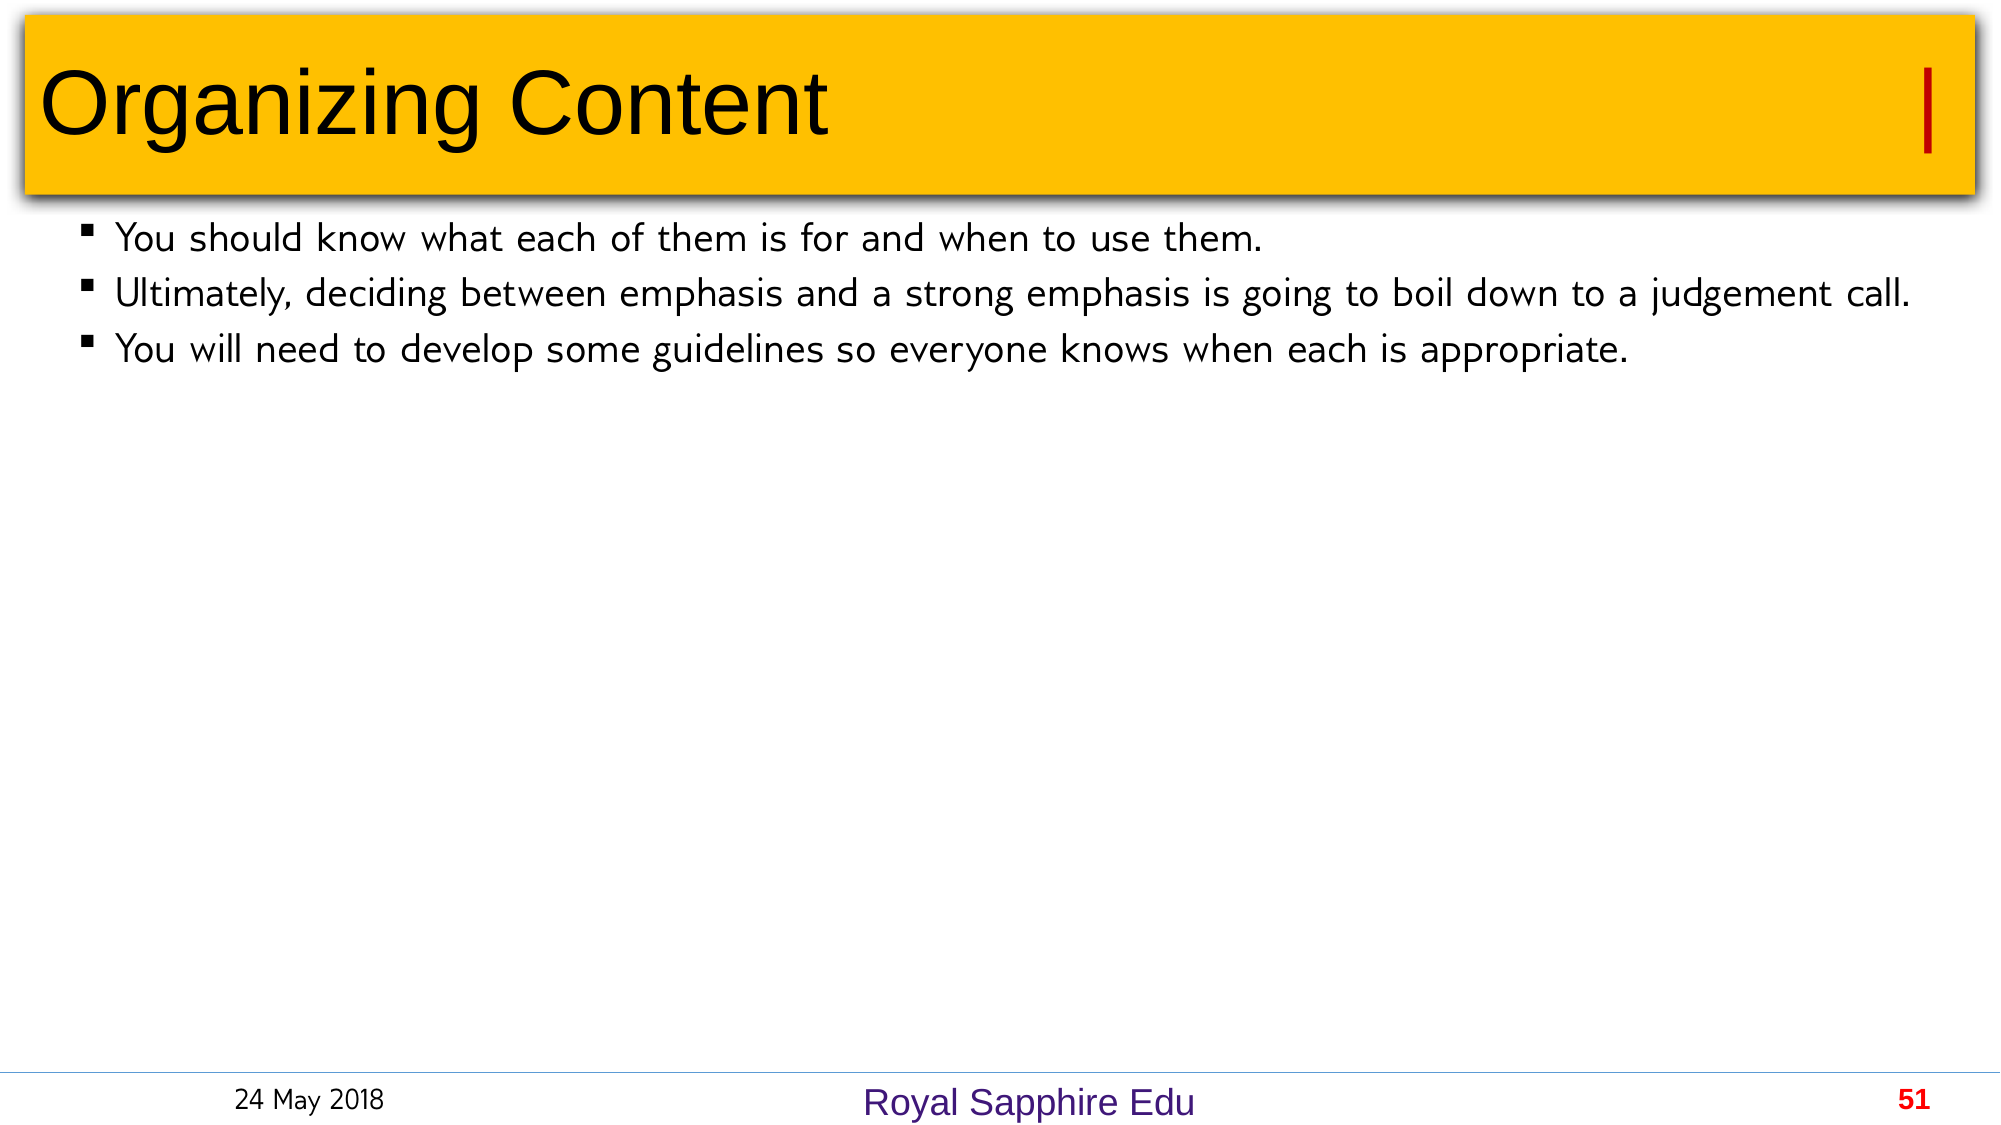

# Organizing Content							   |
You should know what each of them is for and when to use them.
Ultimately, deciding between emphasis and a strong emphasis is going to boil down to a judgement call.
You will need to develop some guidelines so everyone knows when each is appropriate.
24 May 2018
51